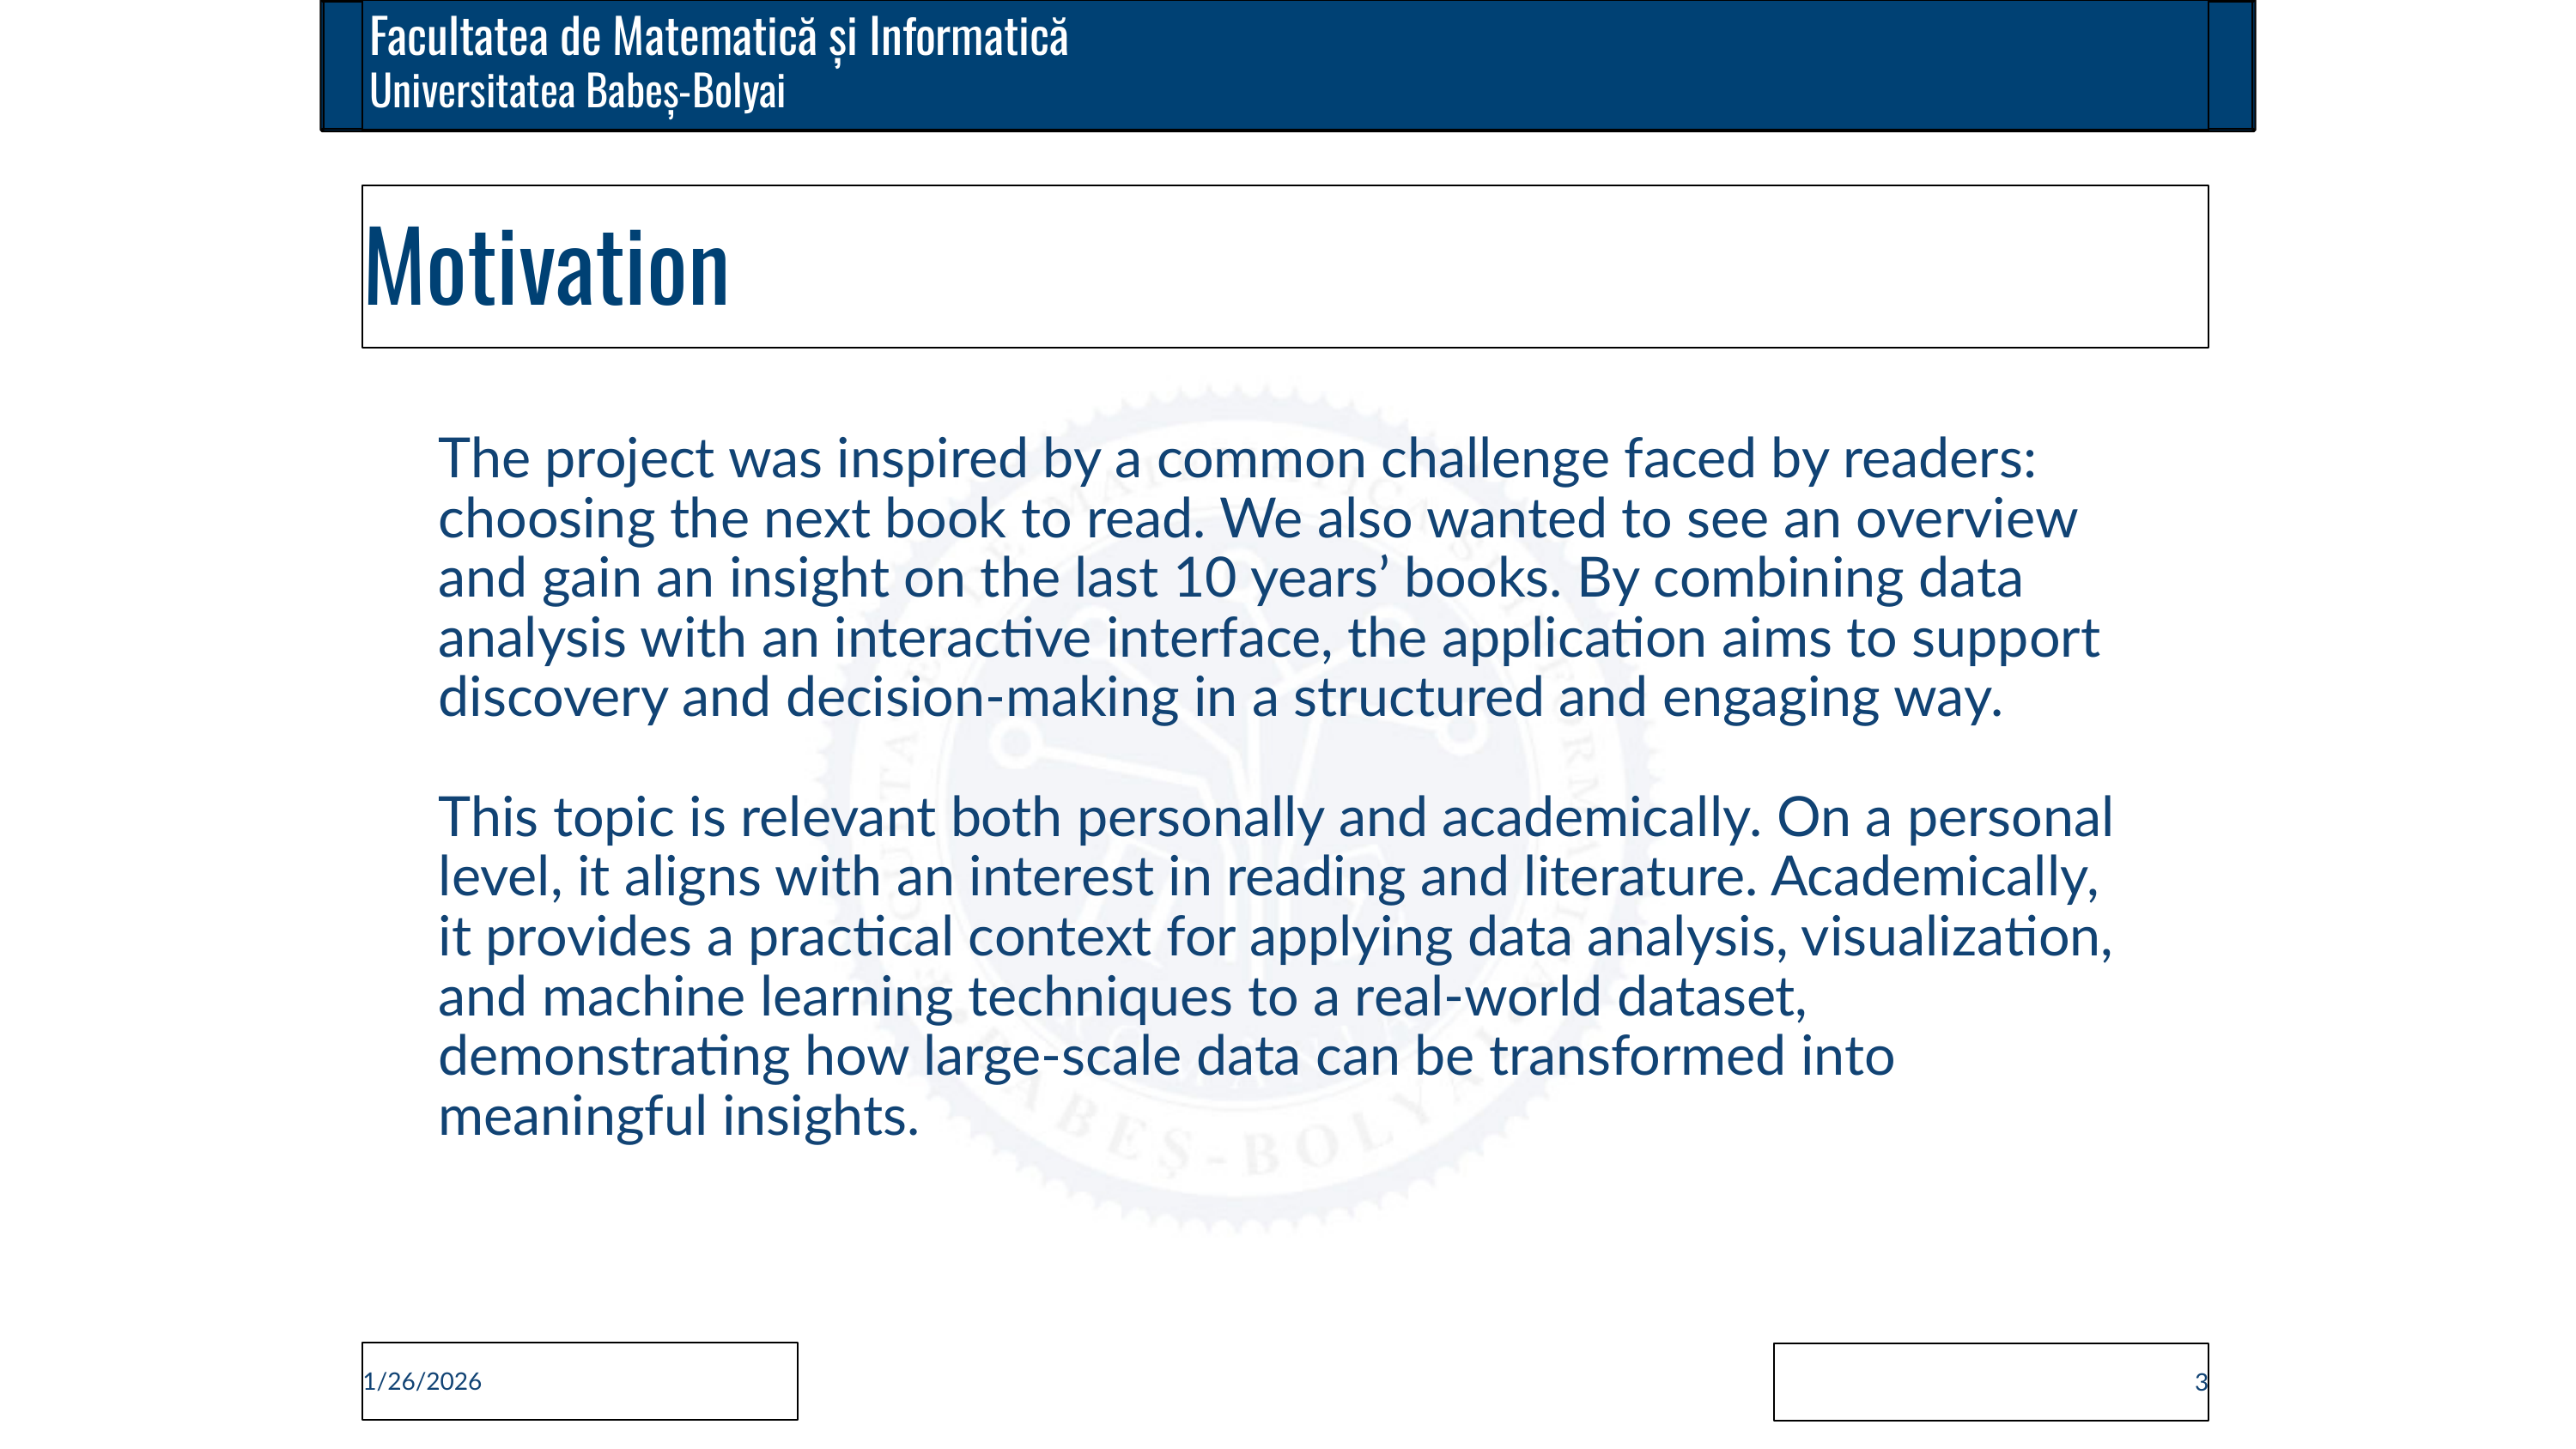

Facultatea de Matematică și Informatică
Universitatea Babeș-Bolyai

Motivation
The project was inspired by a common challenge faced by readers: choosing the next book to read. We also wanted to see an overview and gain an insight on the last 10 years’ books. By combining data analysis with an interactive interface, the application aims to support discovery and decision-making in a structured and engaging way.

This topic is relevant both personally and academically. On a personal level, it aligns with an interest in reading and literature. Academically, it provides a practical context for applying data analysis, visualization, and machine learning techniques to a real-world dataset, demonstrating how large-scale data can be transformed into meaningful insights.

1/26/2026

3